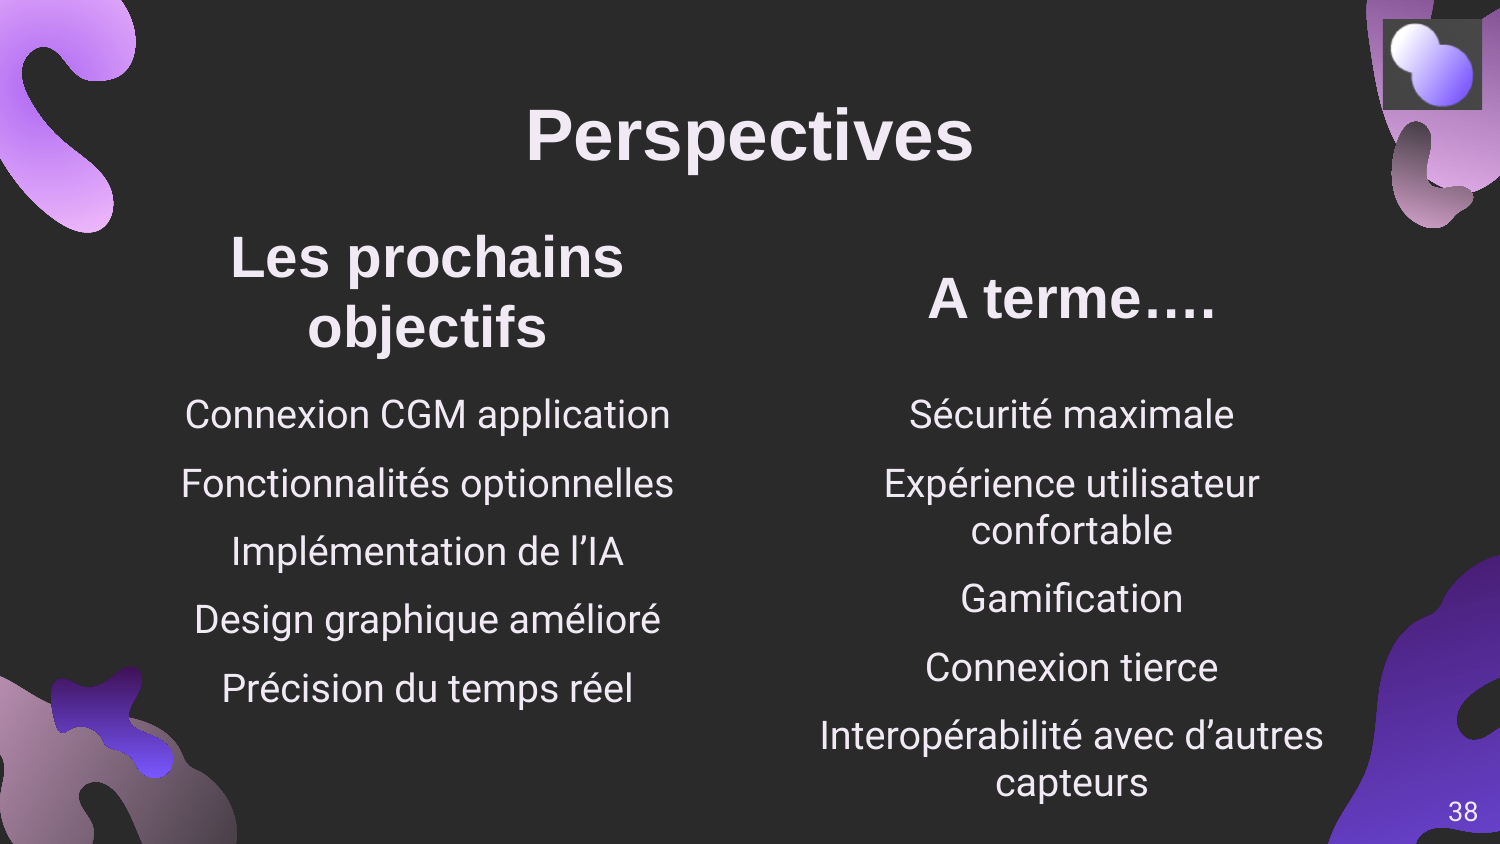

# Perspectives
A terme….
Les prochains objectifs
Connexion CGM application
Fonctionnalités optionnelles
Implémentation de l’IA
Design graphique amélioré
Précision du temps réel
Sécurité maximale
Expérience utilisateur confortable
Gamification
Connexion tierce
Interopérabilité avec d’autres capteurs
38